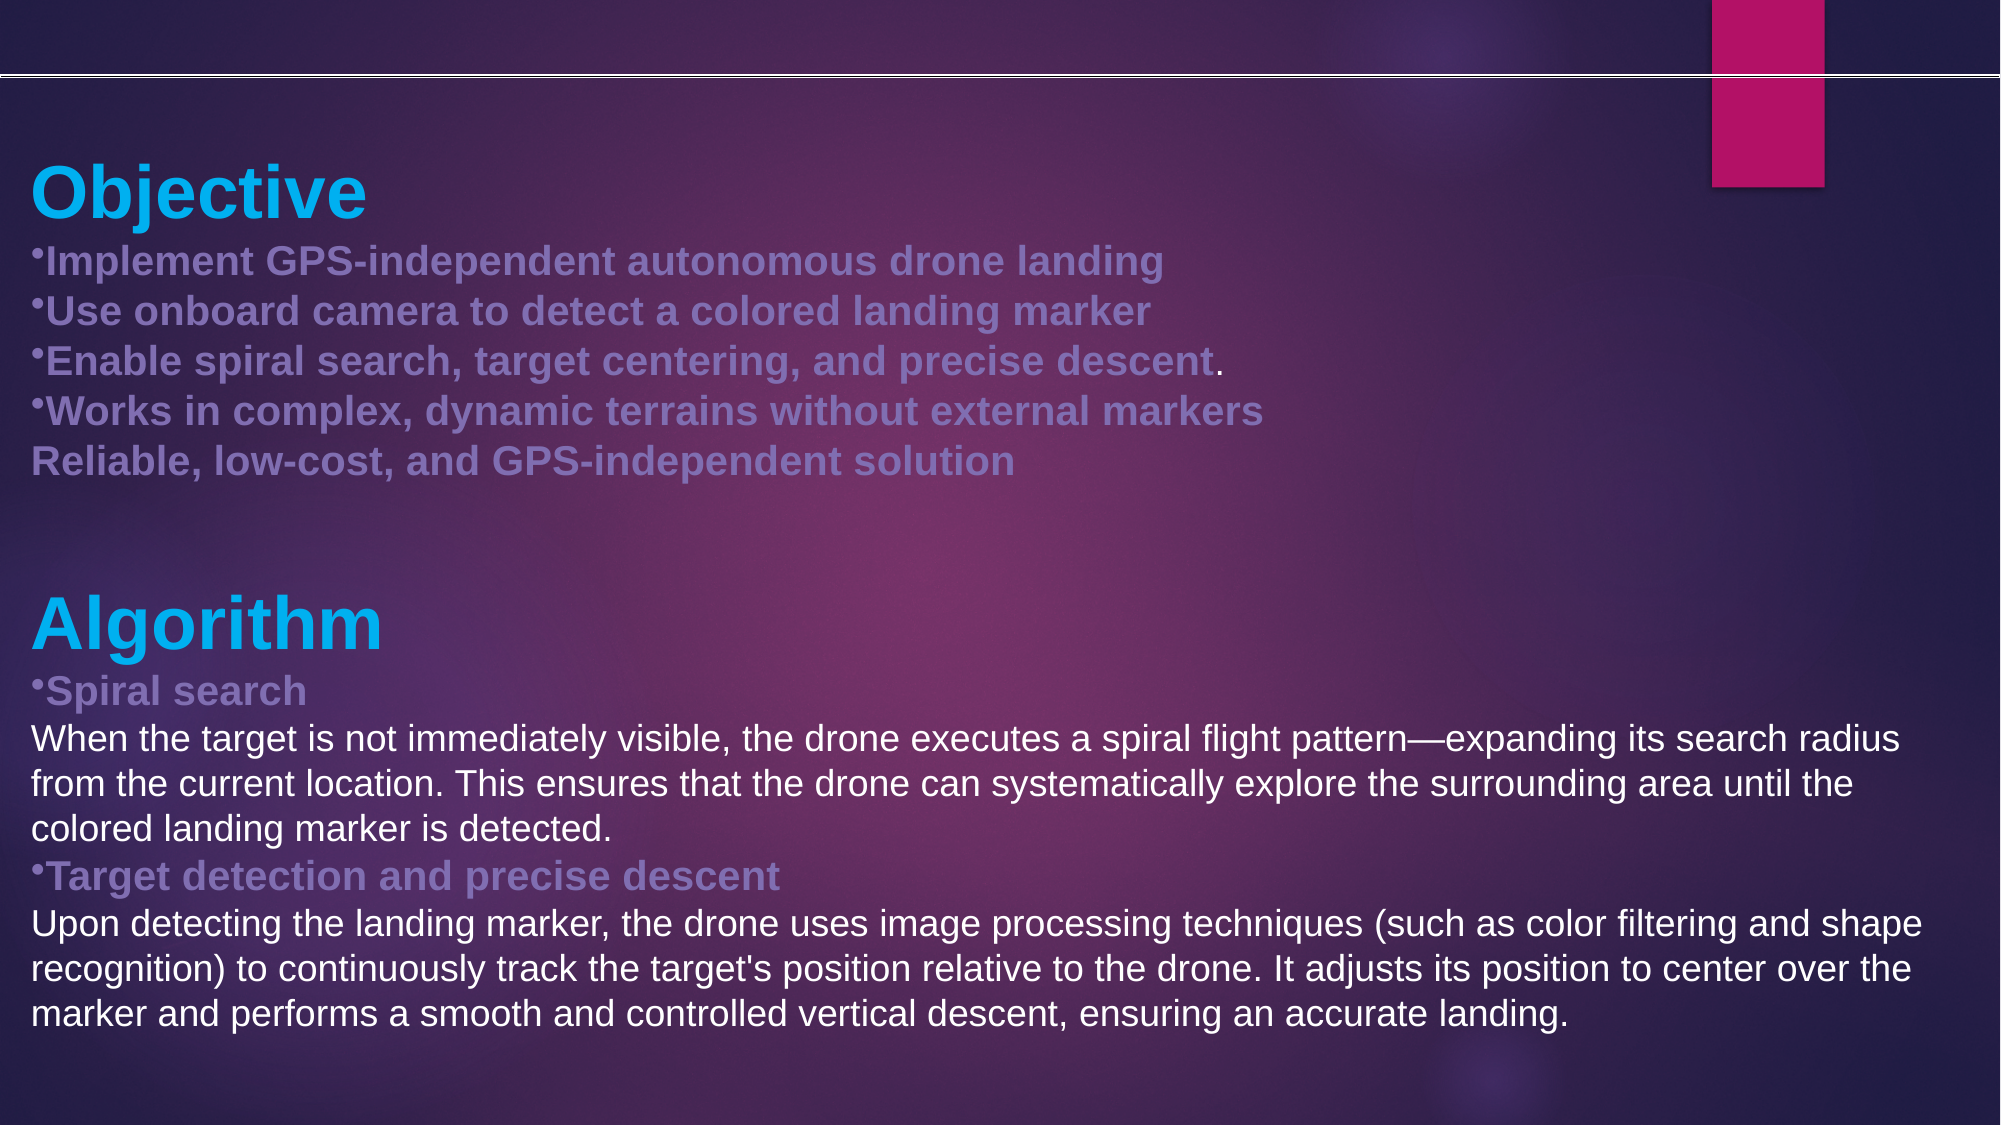

Objective
Implement GPS-independent autonomous drone landing
Use onboard camera to detect a colored landing marker
Enable spiral search, target centering, and precise descent.
Works in complex, dynamic terrains without external markers
Reliable, low-cost, and GPS-independent solution
Algorithm
Spiral search
When the target is not immediately visible, the drone executes a spiral flight pattern—expanding its search radius from the current location. This ensures that the drone can systematically explore the surrounding area until the colored landing marker is detected.
Target detection and precise descent
Upon detecting the landing marker, the drone uses image processing techniques (such as color filtering and shape recognition) to continuously track the target's position relative to the drone. It adjusts its position to center over the marker and performs a smooth and controlled vertical descent, ensuring an accurate landing.